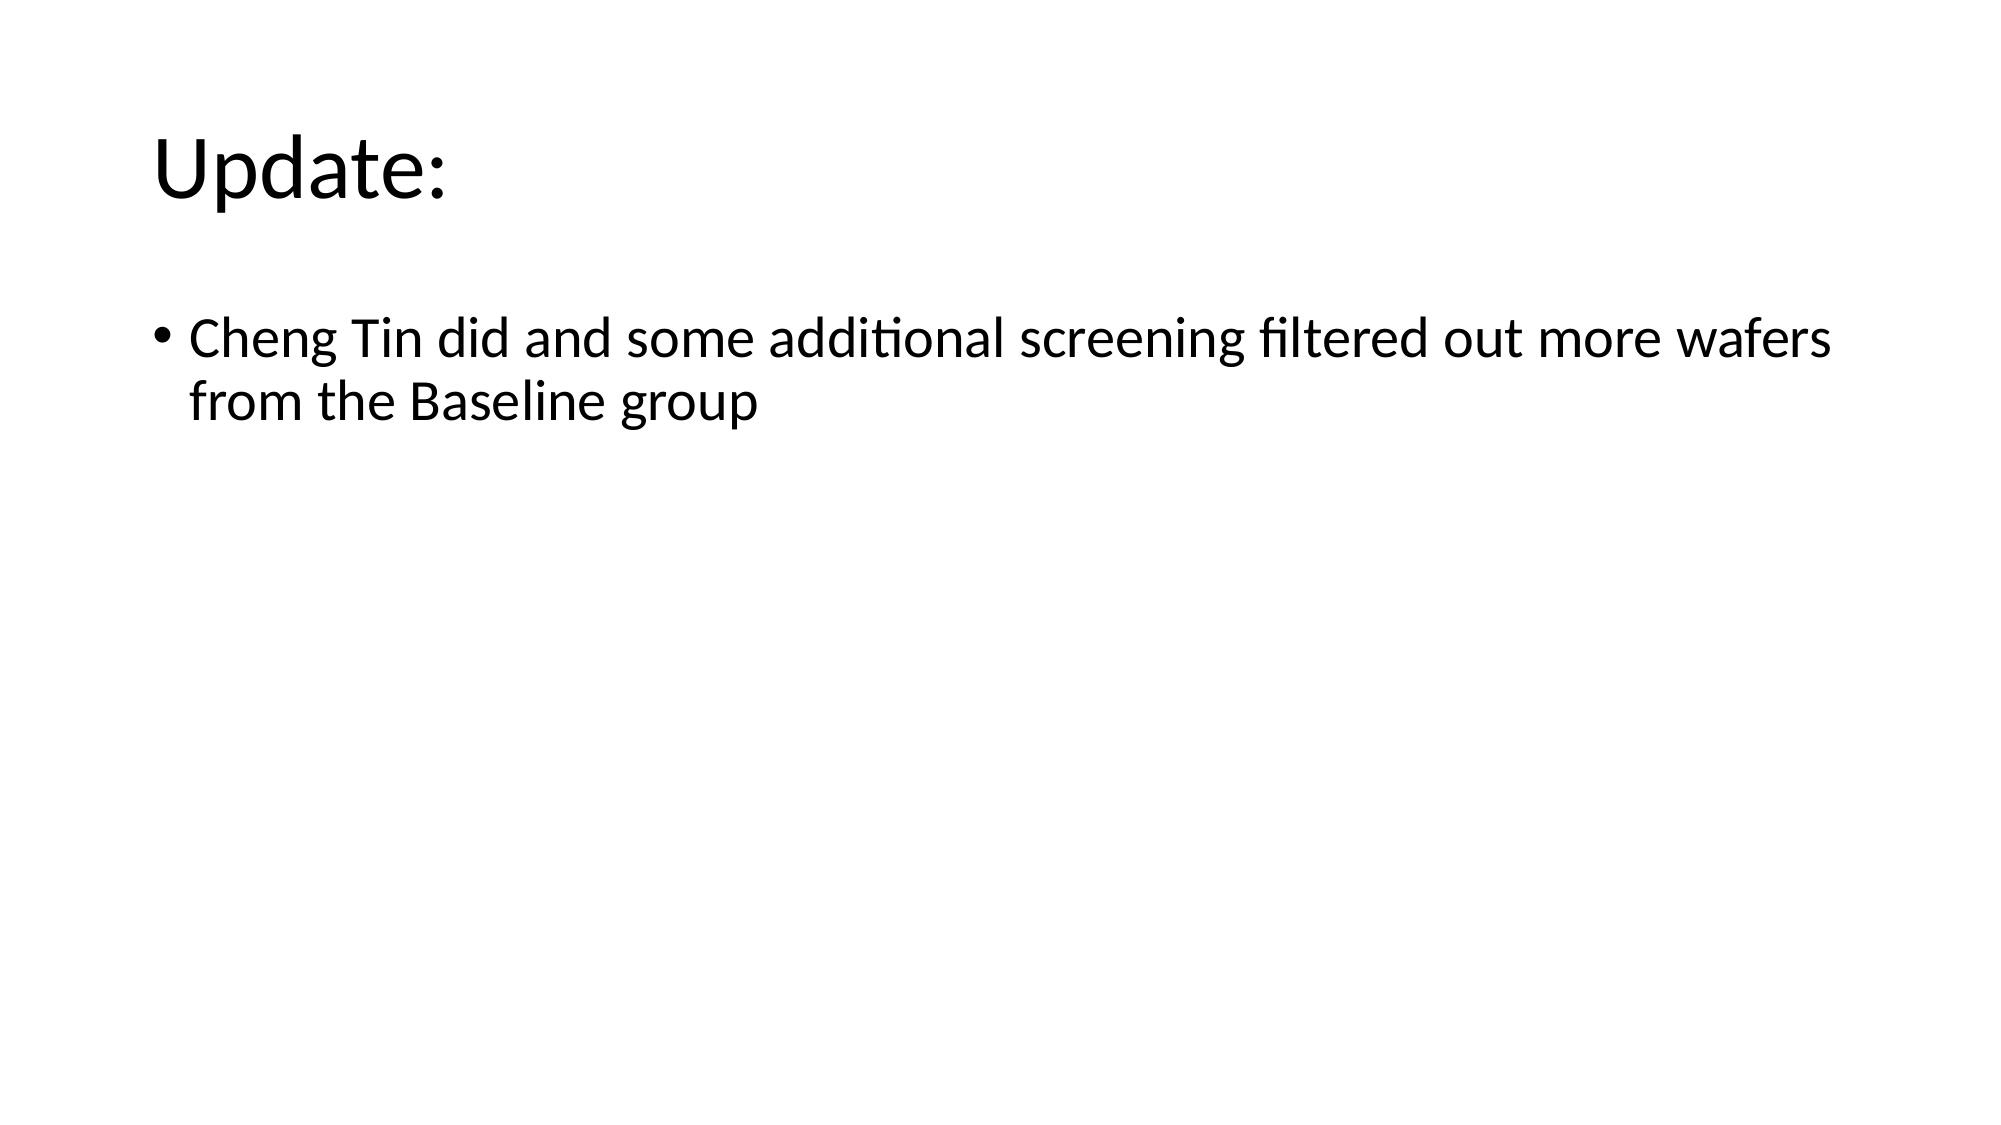

# Update:
Cheng Tin did and some additional screening filtered out more wafers from the Baseline group